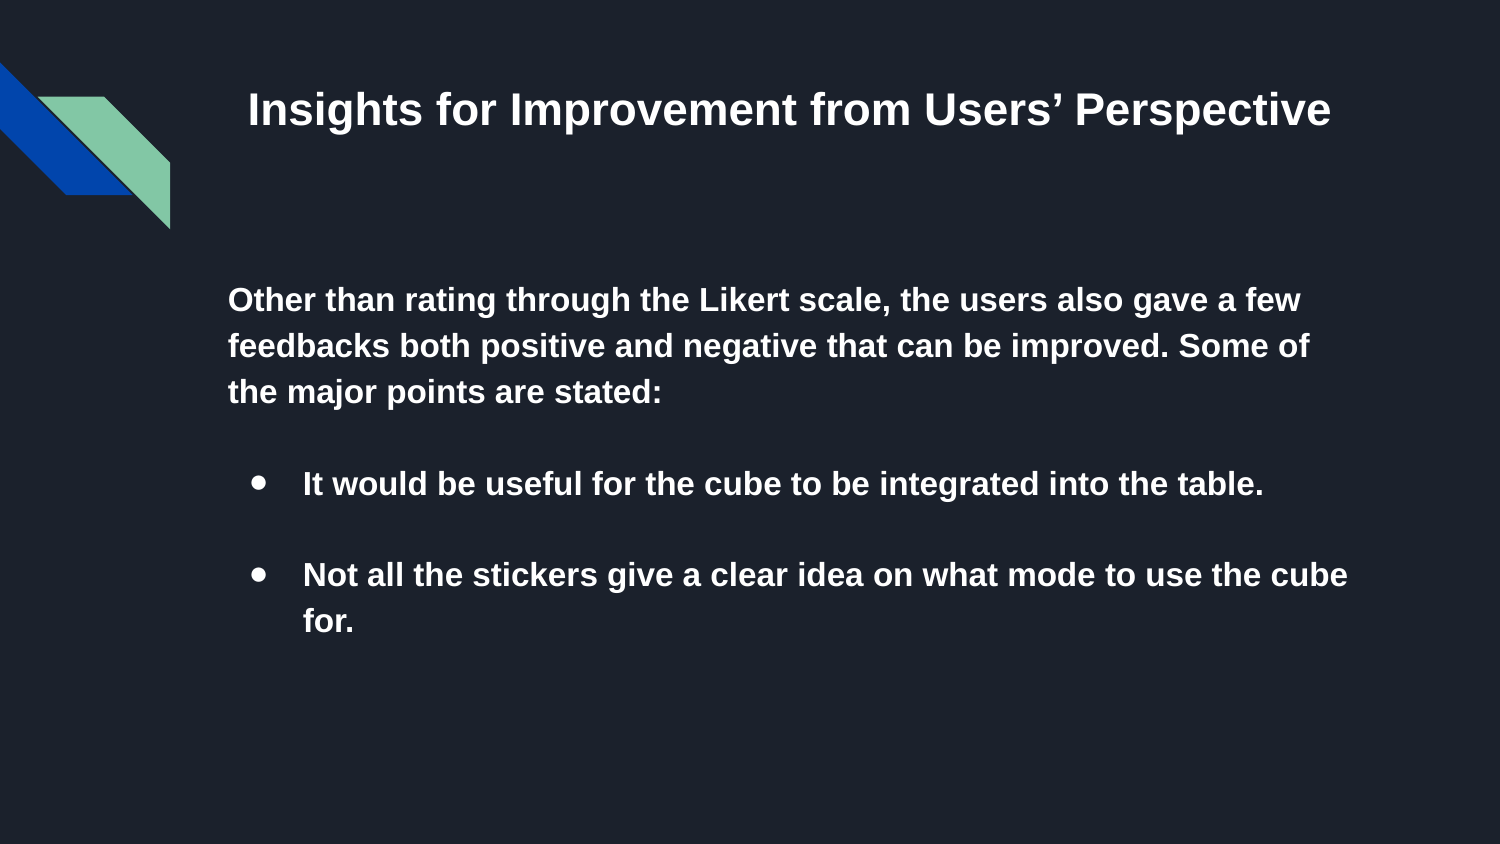

# Insights for Improvement from Users’ Perspective

Other than rating through the Likert scale, the users also gave a few feedbacks both positive and negative that can be improved. Some of the major points are stated:

It would be useful for the cube to be integrated into the table.

Not all the stickers give a clear idea on what mode to use the cube for.